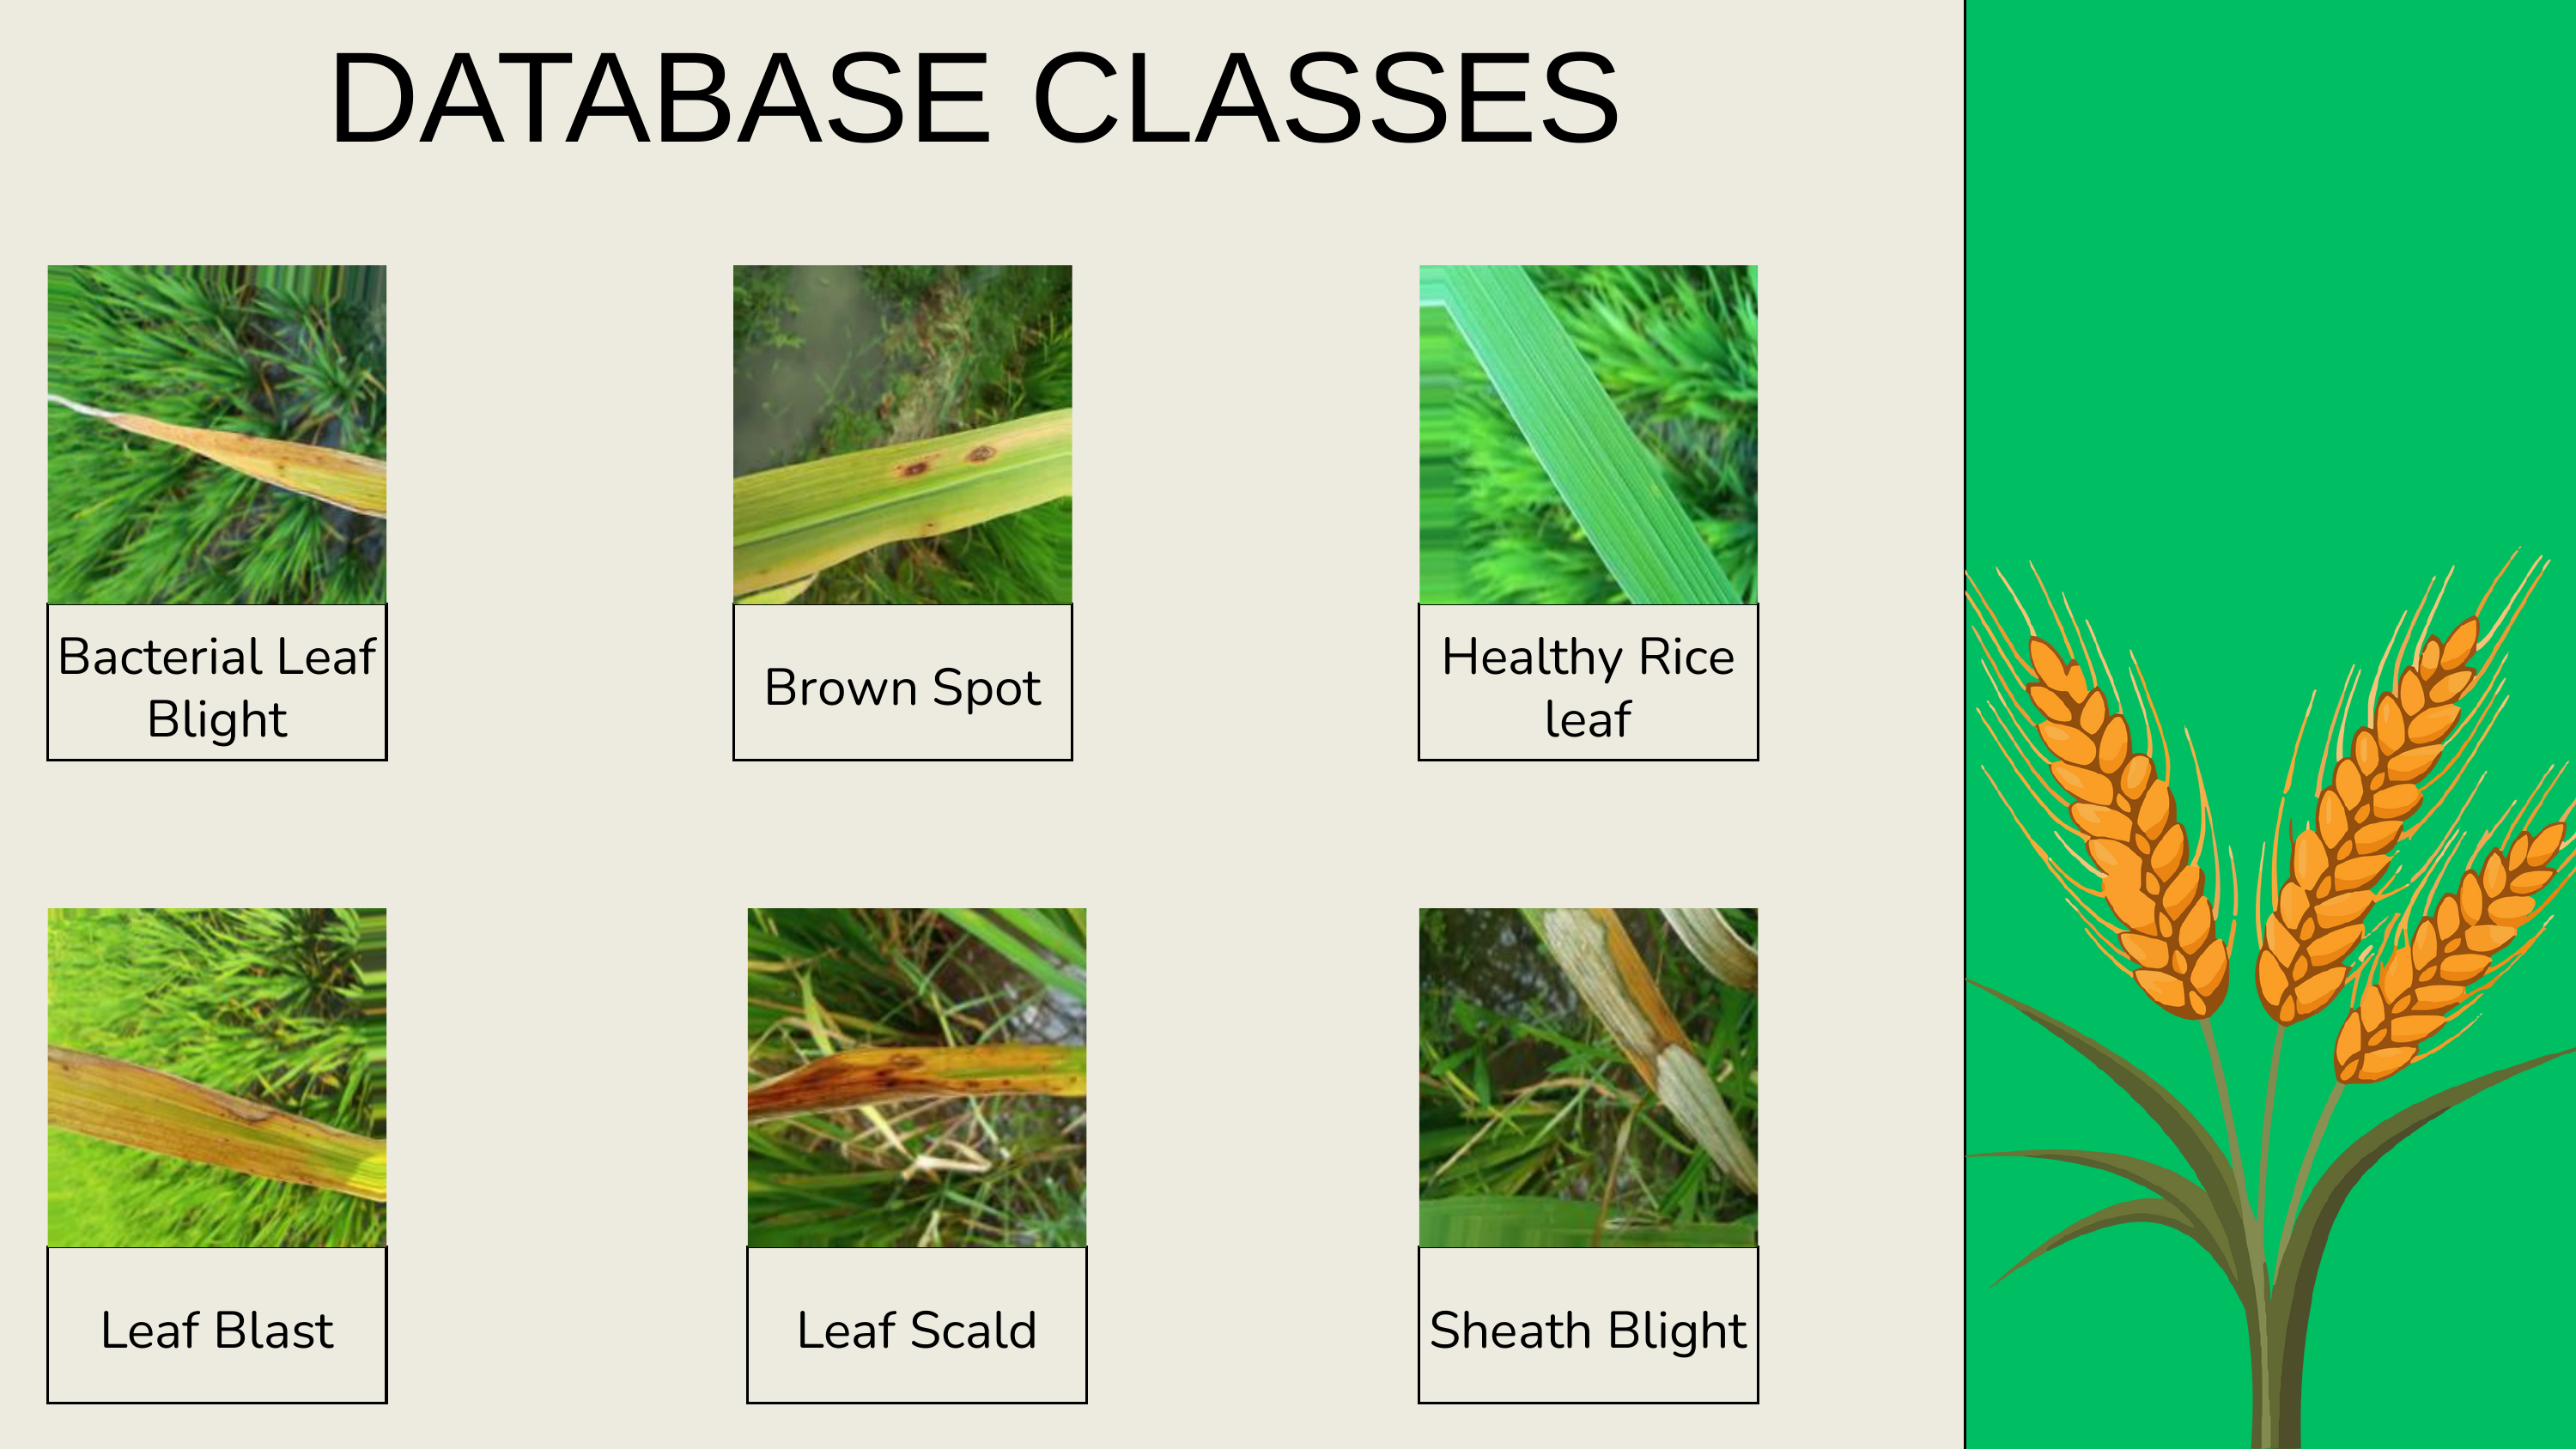

DATABASE CLASSES

Bacterial Leaf Blight

Brown Spot

Healthy Rice leaf

Leaf Blast

Leaf Scald

Sheath Blight